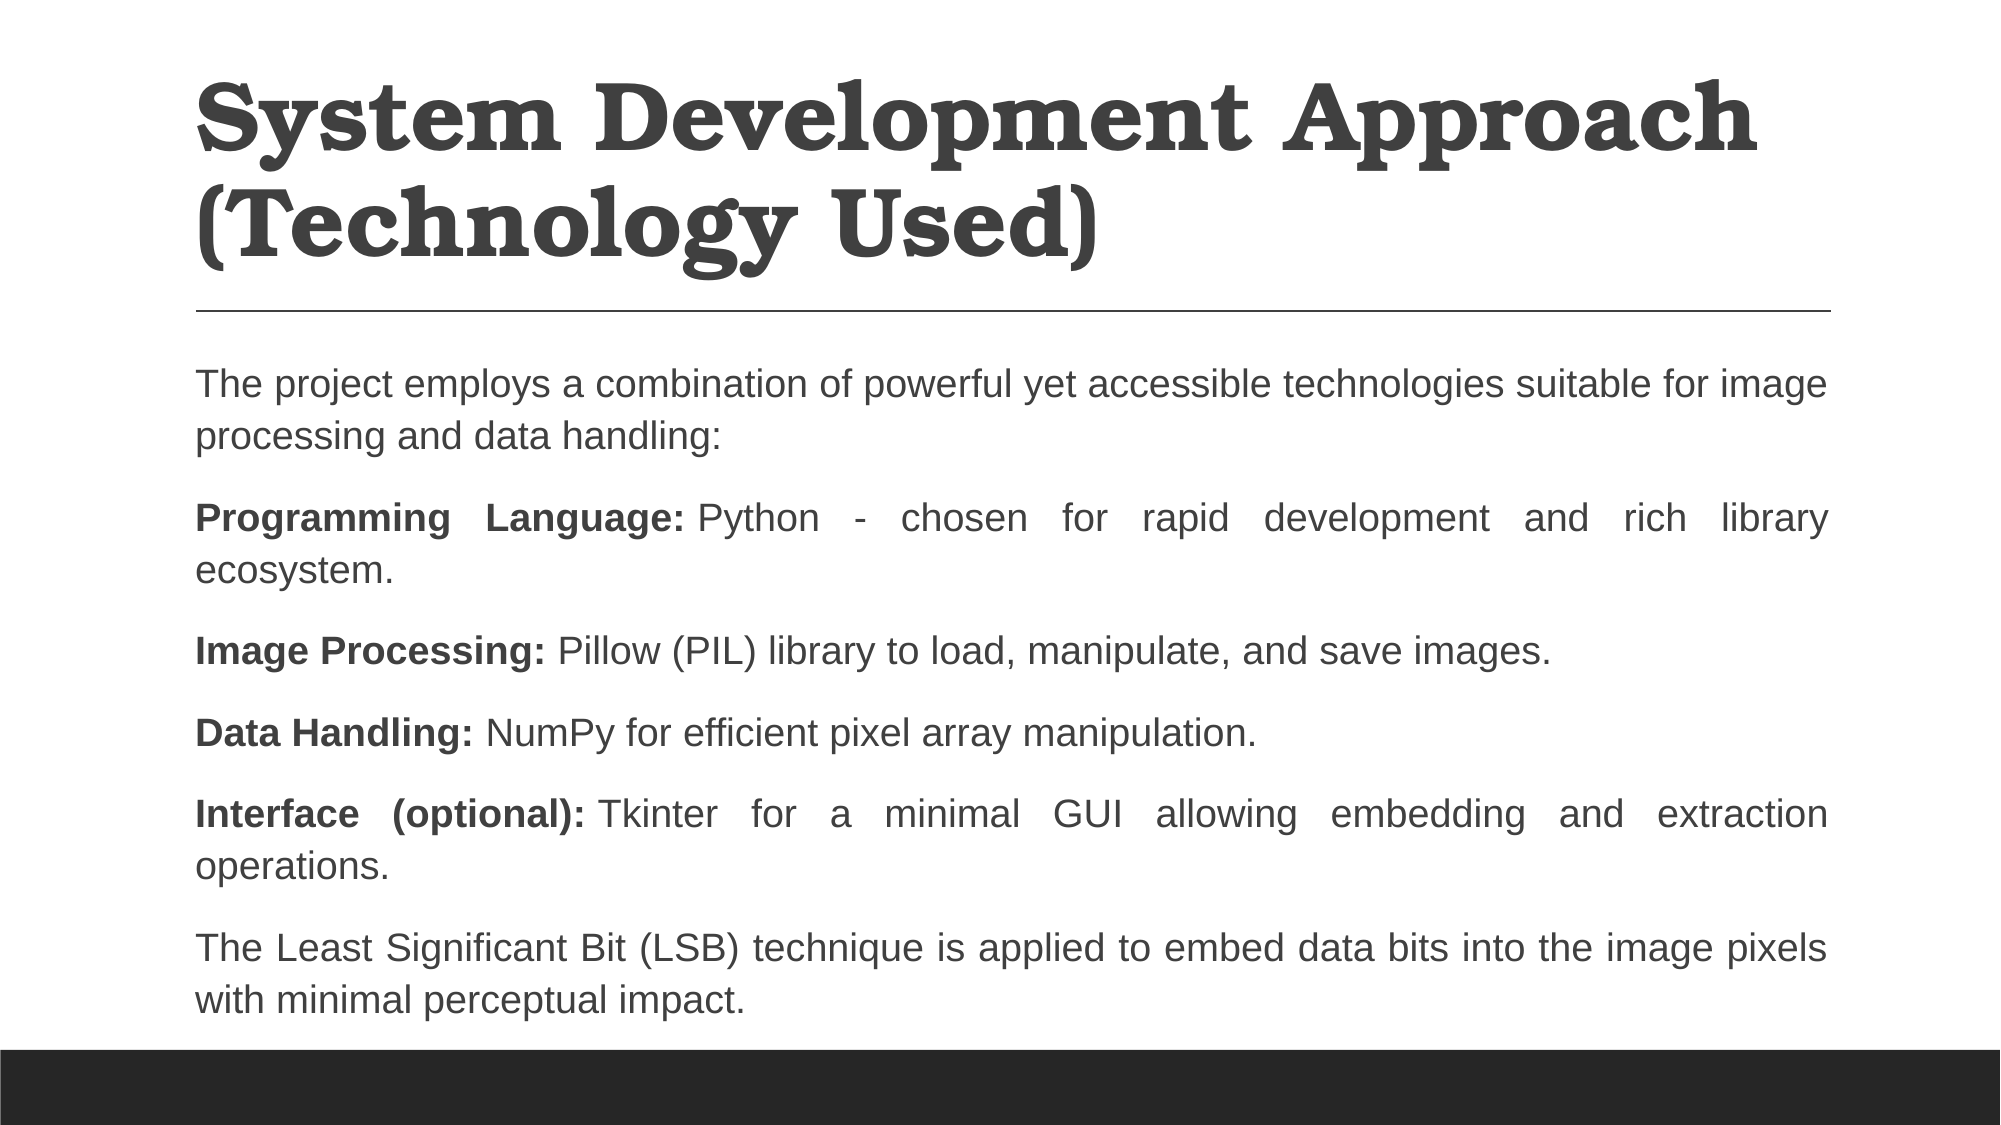

# System Development Approach (Technology Used)
The project employs a combination of powerful yet accessible technologies suitable for image processing and data handling:
Programming Language: Python - chosen for rapid development and rich library ecosystem.
Image Processing: Pillow (PIL) library to load, manipulate, and save images.
Data Handling: NumPy for efficient pixel array manipulation.
Interface (optional): Tkinter for a minimal GUI allowing embedding and extraction operations.
The Least Significant Bit (LSB) technique is applied to embed data bits into the image pixels with minimal perceptual impact.